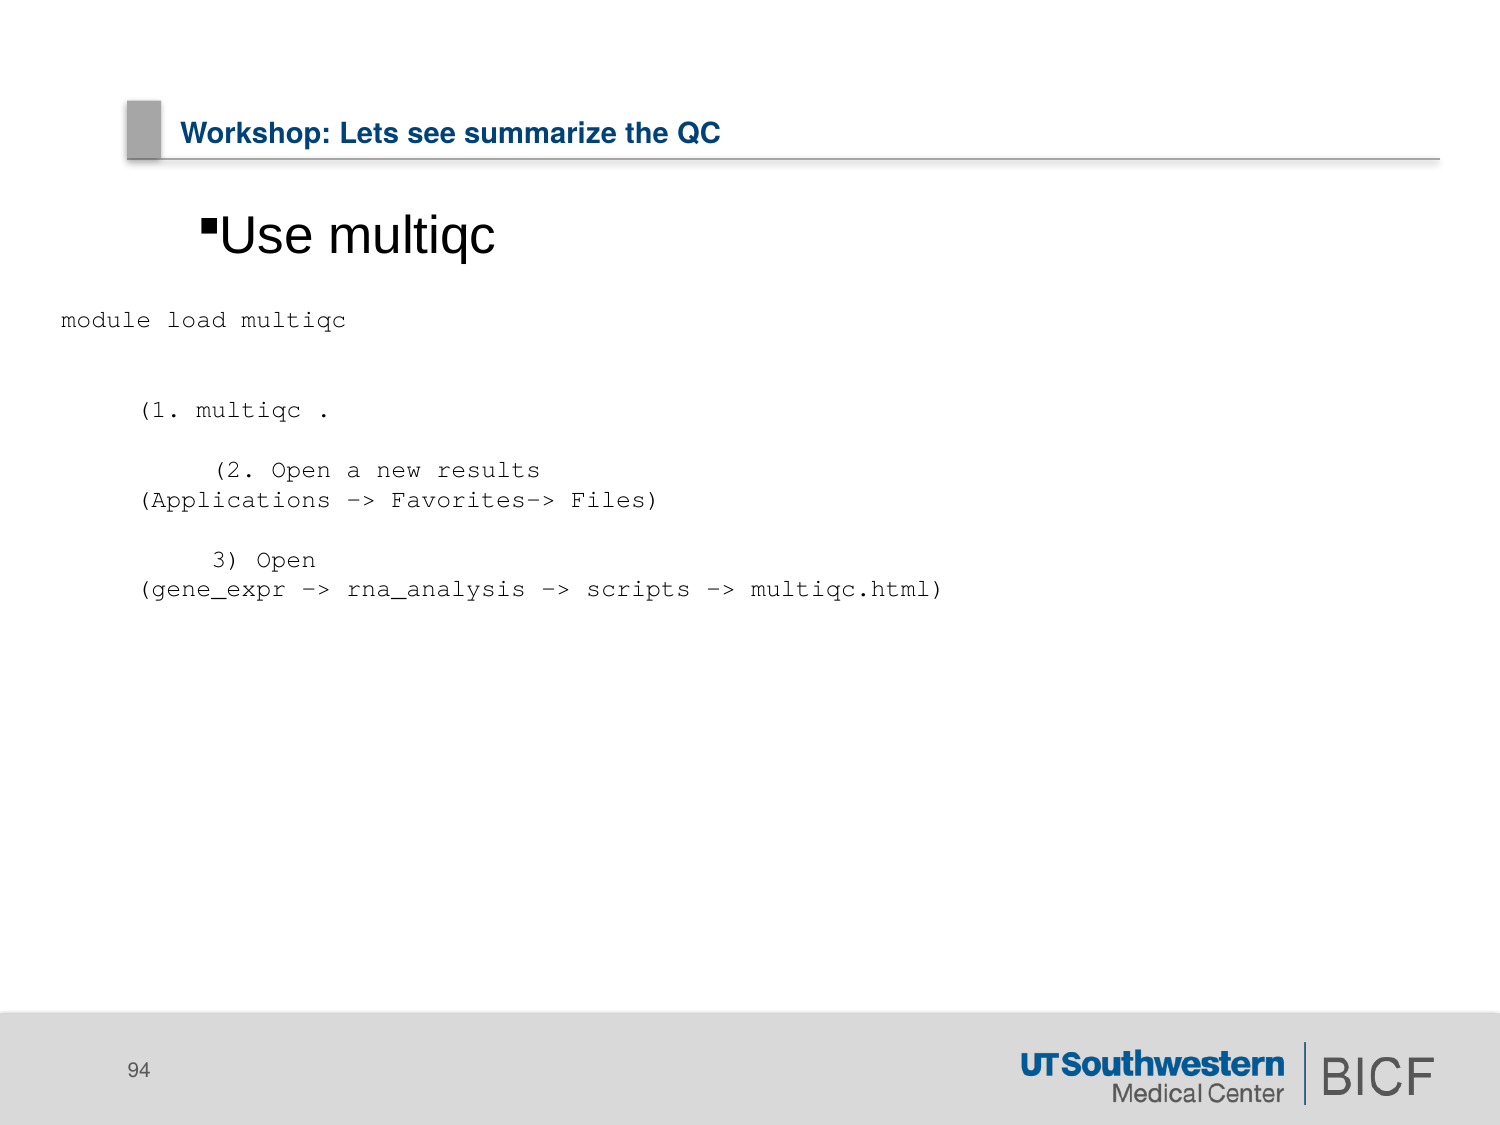

# Workshop: Lets see summarize the QC
Use multiqc
module load multiqc

(1. multiqc .

     (2. Open a new results
(Applications -> Favorites-> Files)

     3) Open
(gene_expr -> rna_analysis -> scripts -> multiqc.html)

94